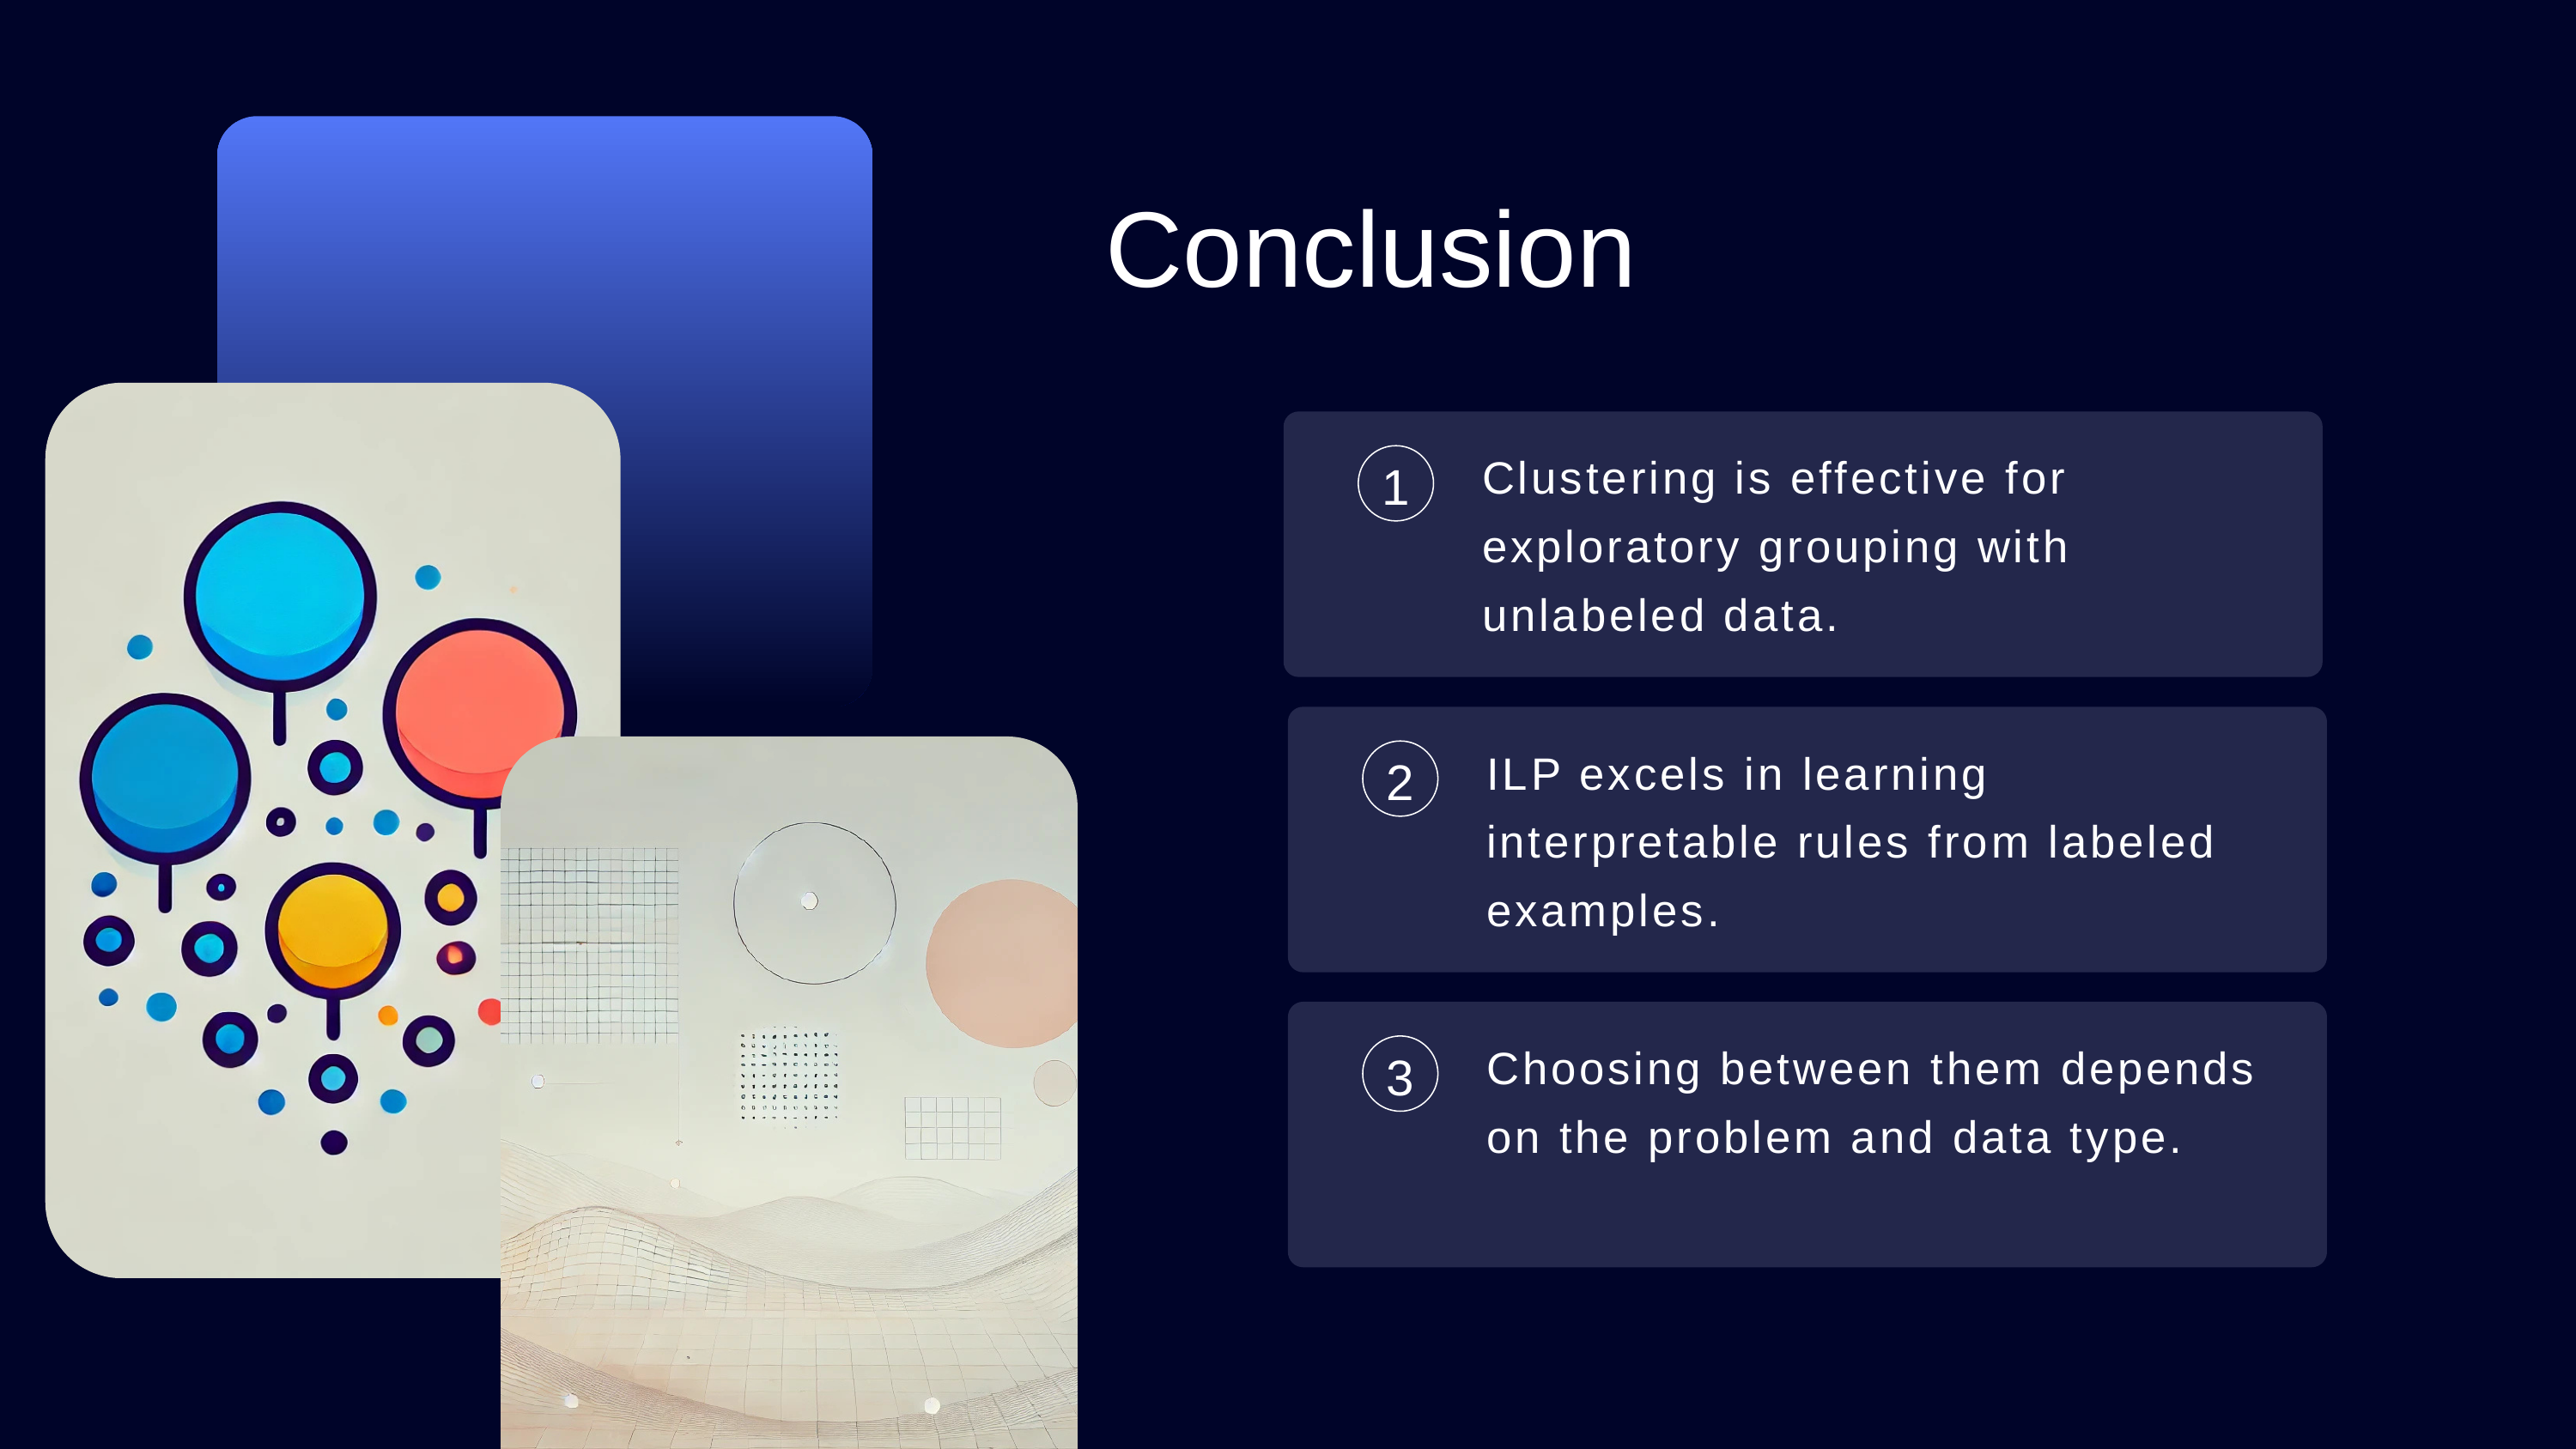

Conclusion

Clustering is effective for exploratory grouping with unlabeled data.

1

ILP excels in learning interpretable rules from labeled examples.

2

Choosing between them depends on the problem and data type.

3